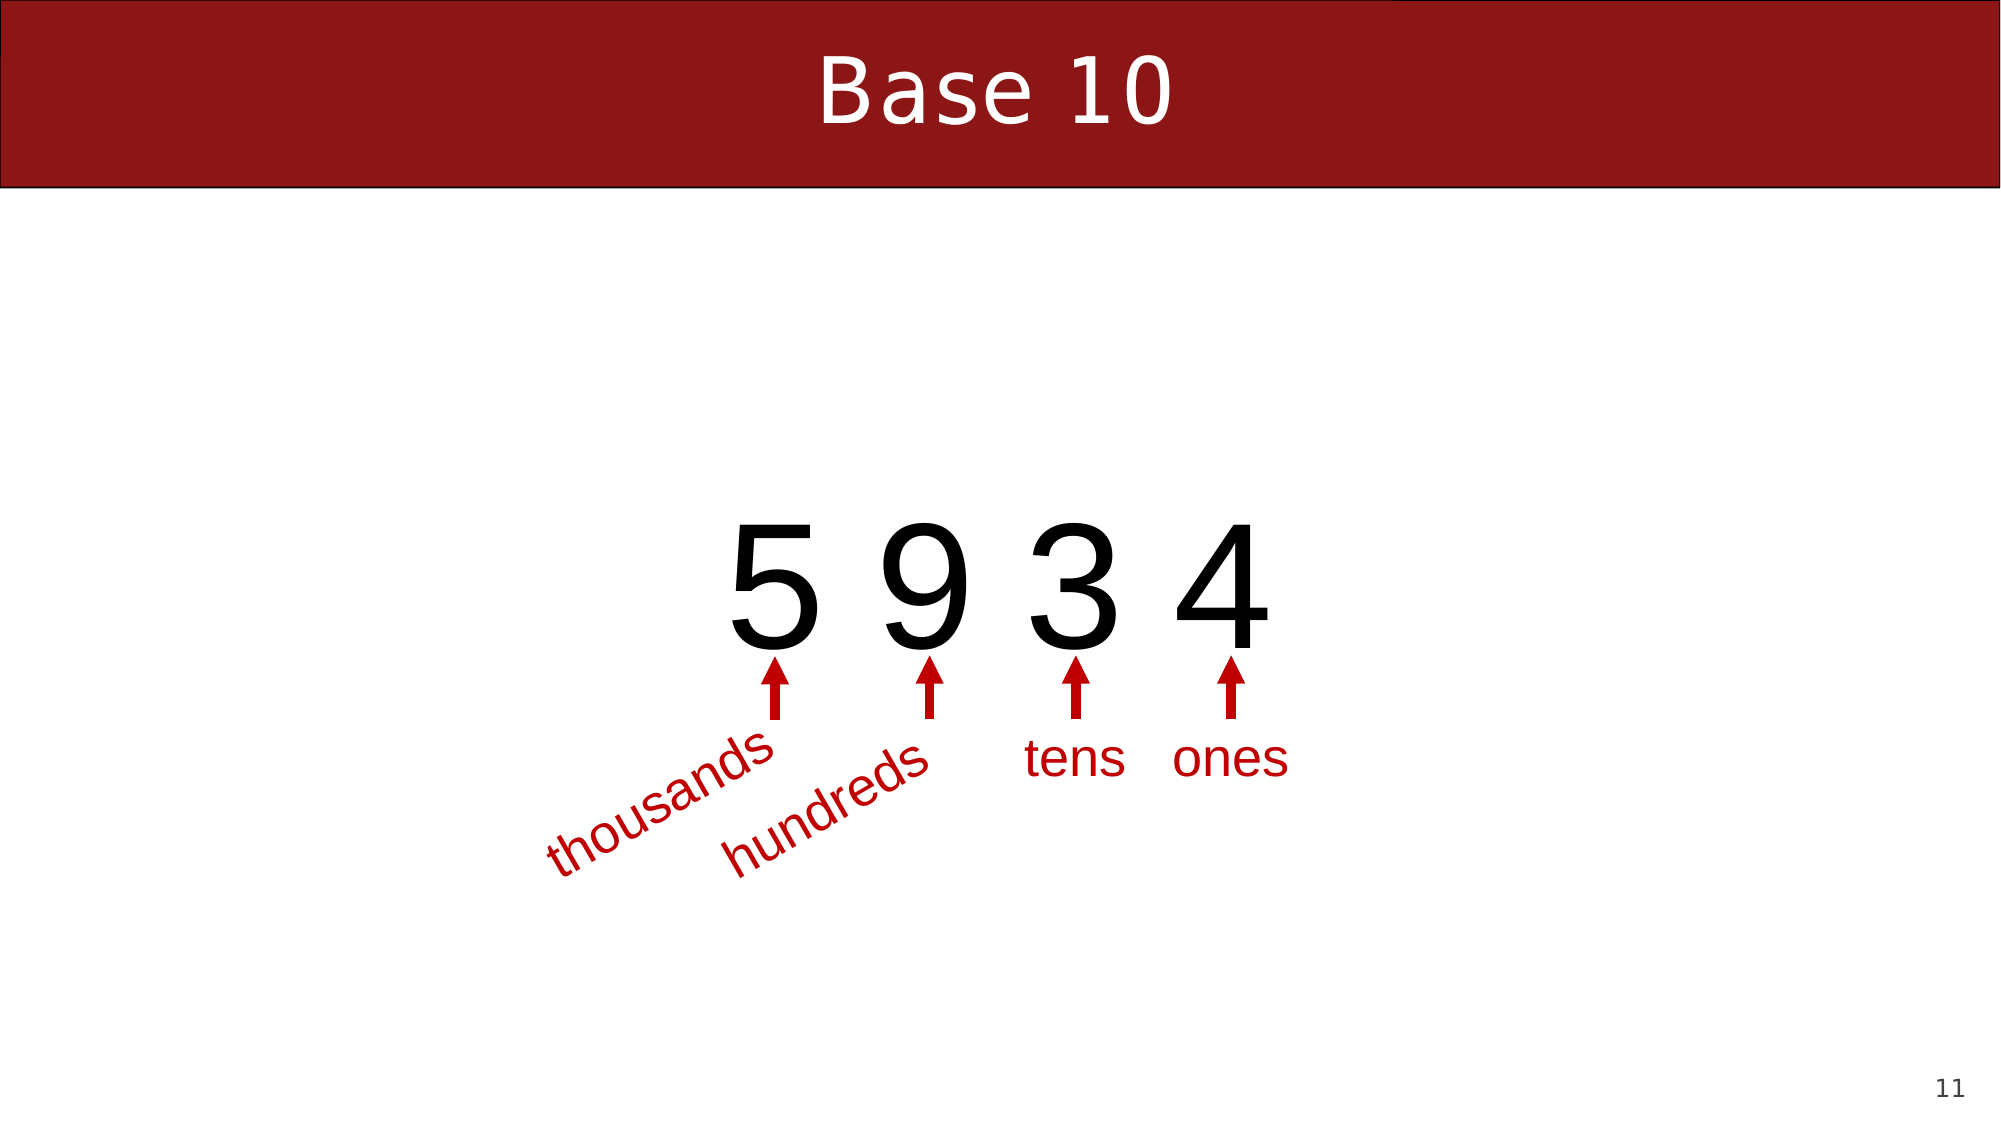

# Base 10
5 9 3 4
tens
ones
thousands
hundreds